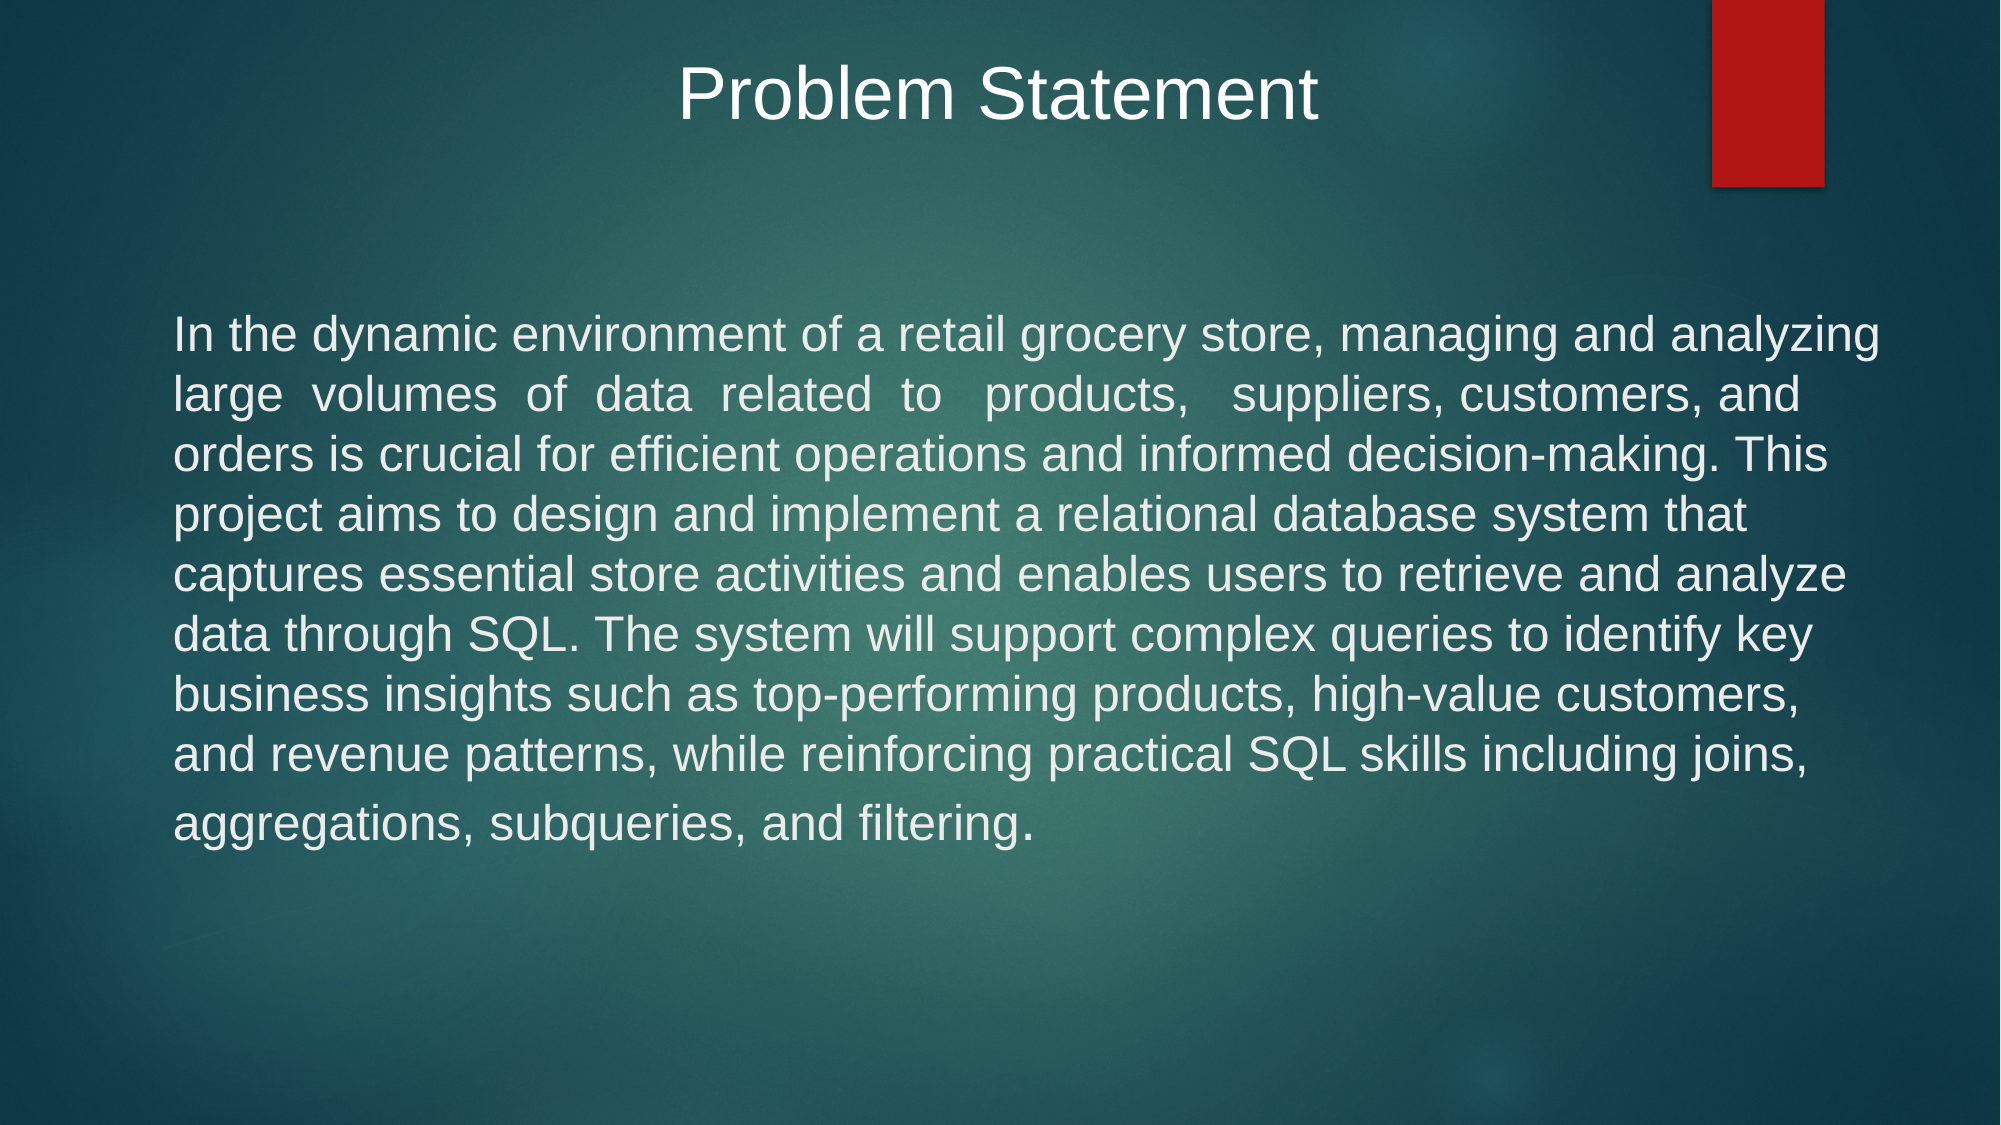

Problem Statement
# In the dynamic environment of a retail grocery store, managing and analyzing  large  volumes  of  data  related  to   products,   suppliers, customers, and orders is crucial for efficient operations and informed decision-making. This project aims to design and implement a relational database system that captures essential store activities and enables users to retrieve and analyze data through SQL. The system will support complex queries to identify key business insights such as top-performing products, high-value customers, and revenue patterns, while reinforcing practical SQL skills including joins, aggregations, subqueries, and filtering.